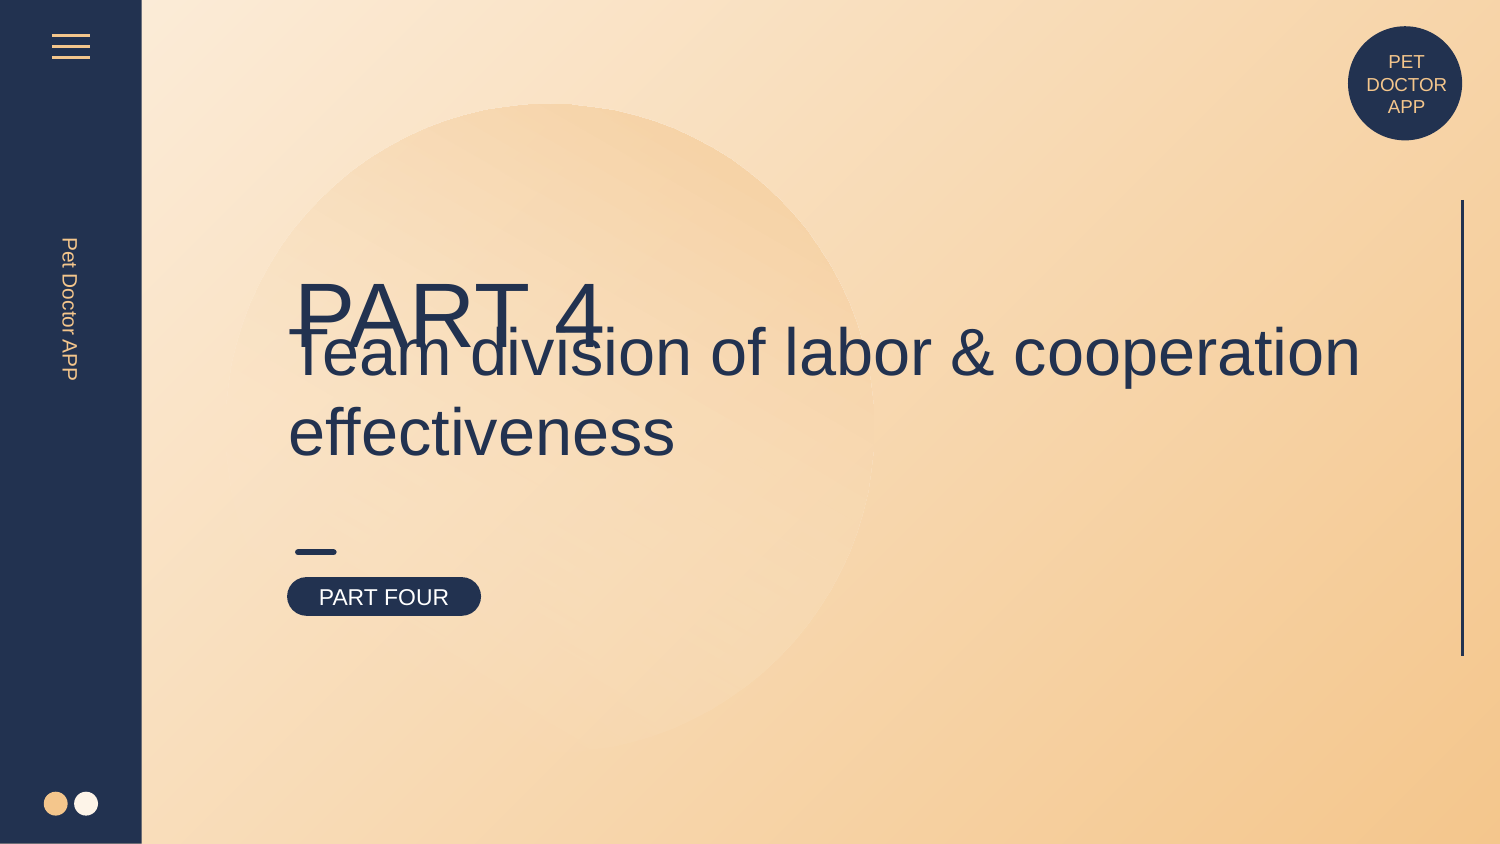

PET
DOCTOR
APP

PART 4
Team division of labor & cooperation effectiveness
Pet Doctor APP
PART FOUR